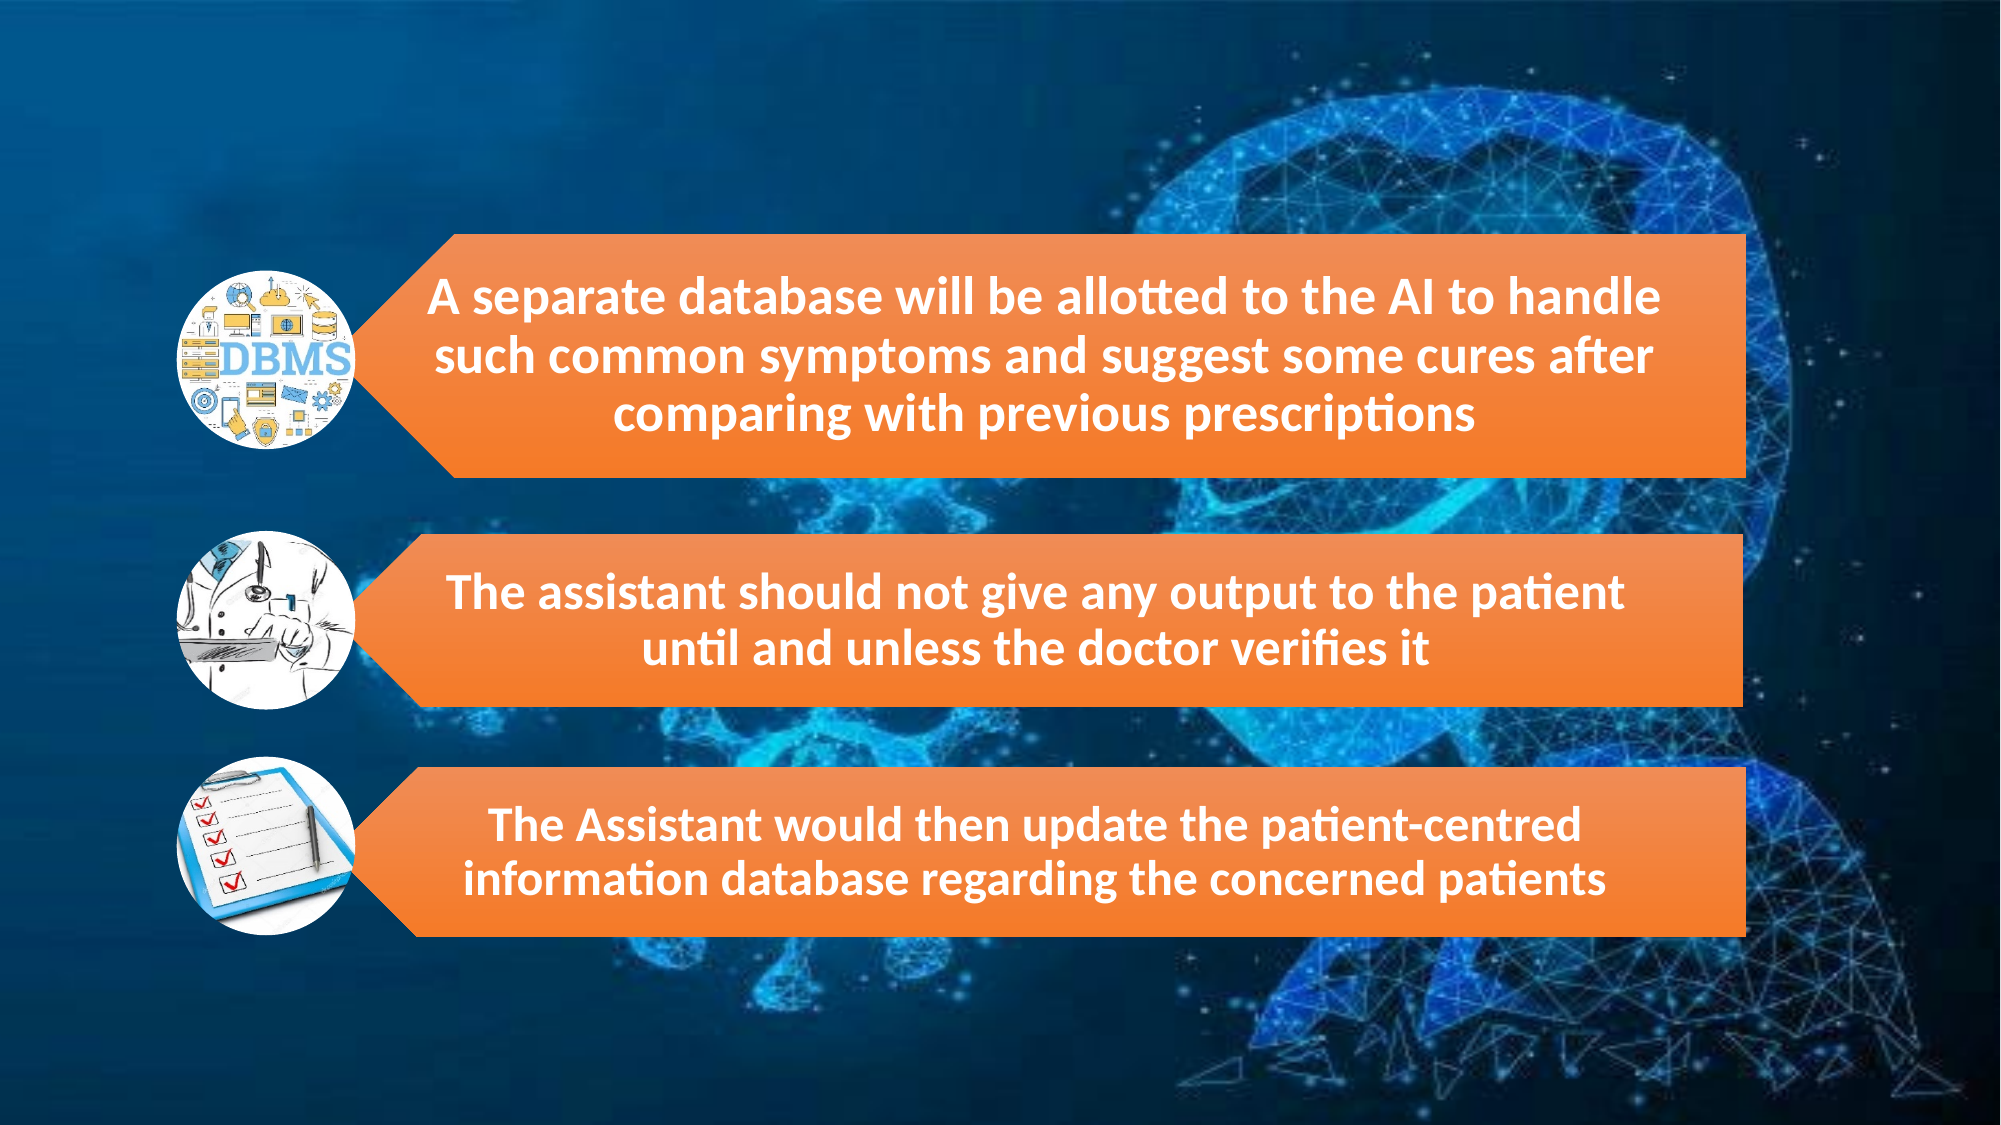

A separate database will be allotted to the AI to handle such common symptoms and suggest some cures after comparing with previous prescriptions
The assistant should not give any output to the patient until and unless the doctor verifies it
The Assistant would then update the patient-centred information database regarding the concerned patients